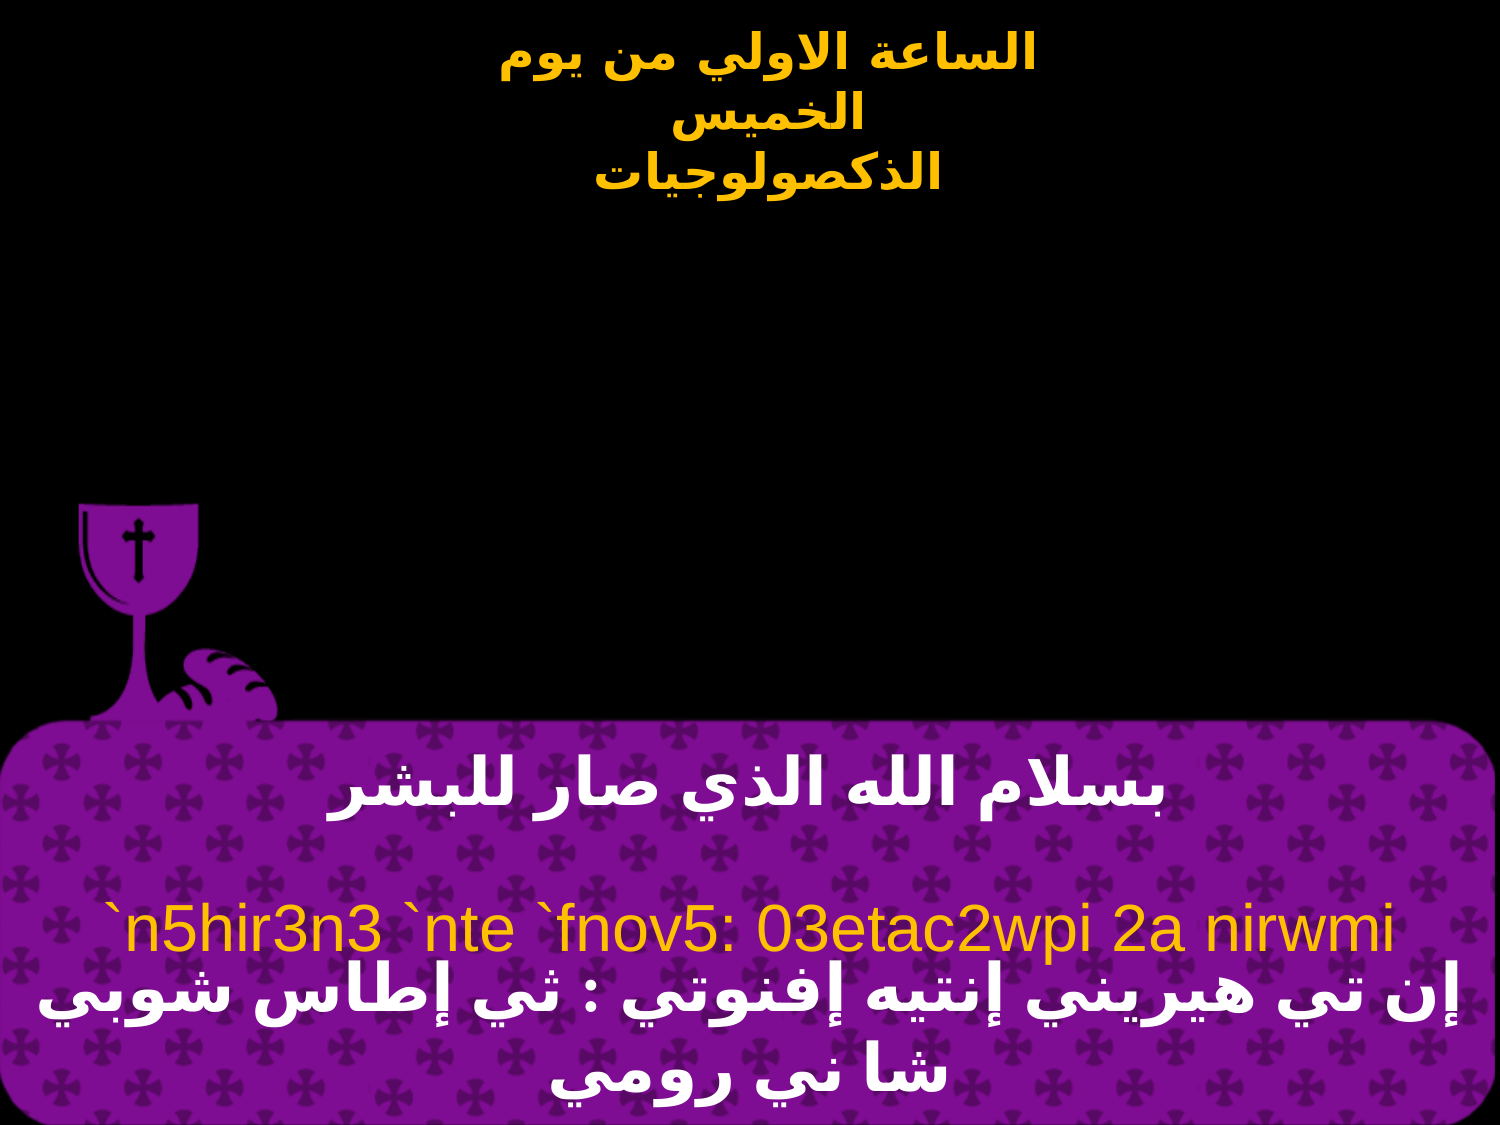

# بسلام الله الذي صار للبشر
`n5hir3n3 `nte `fnov5: 03etac2wpi 2a nirwmi
إن تي هيريني إنتيه إفنوتي : ثي إطاس شوبي شا ني رومي